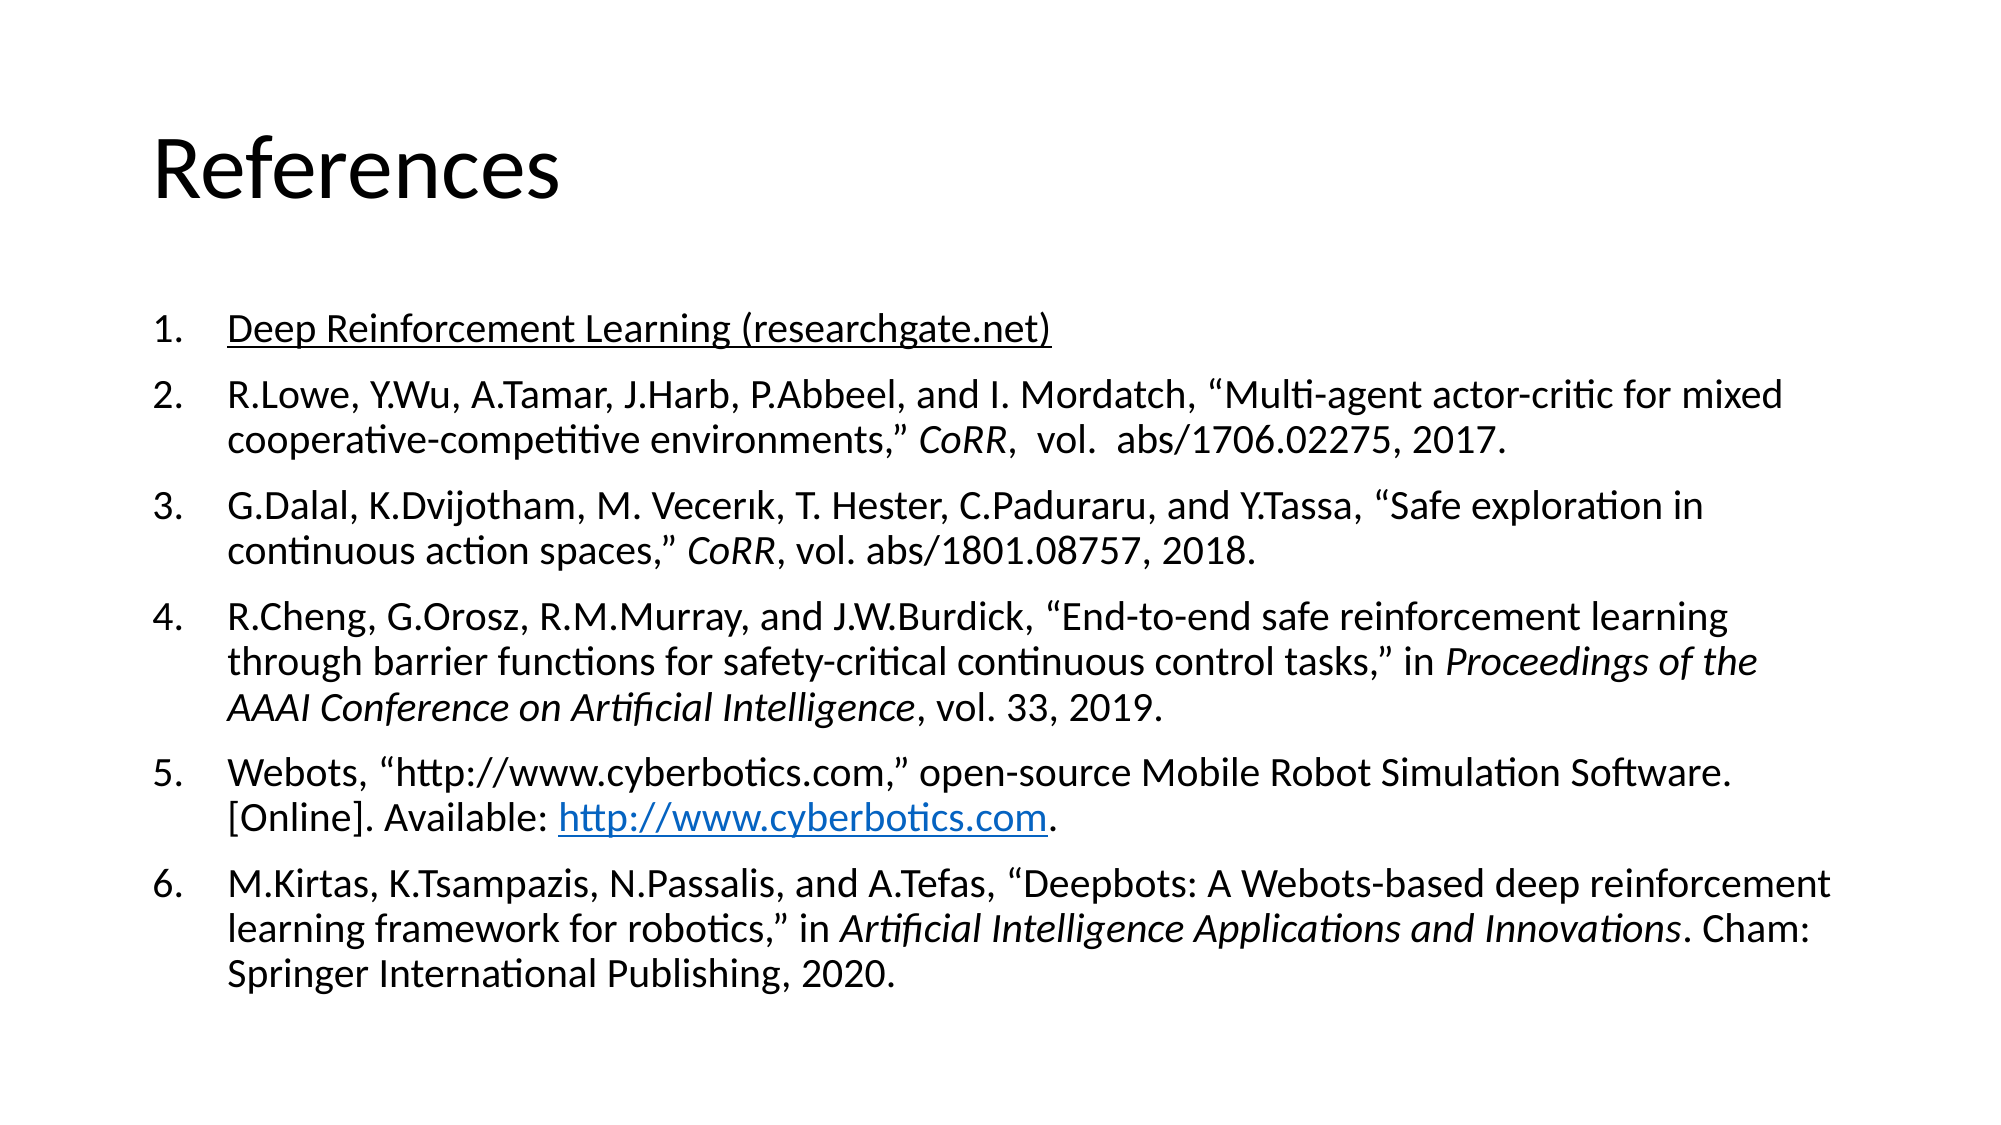

# References
Deep Reinforcement Learning (researchgate.net)
R.Lowe, Y.Wu, A.Tamar, J.Harb, P.Abbeel, and I. Mordatch, “Multi-agent actor-critic for mixed cooperative-competitive environments,” CoRR,  vol.  abs/1706.02275, 2017.
G.Dalal, K.Dvijotham, M. Vecerık, T. Hester, C.Paduraru, and Y.Tassa, “Safe exploration in continuous action spaces,” CoRR, vol. abs/1801.08757, 2018.
R.Cheng, G.Orosz, R.M.Murray, and J.W.Burdick, “End-to-end safe reinforcement learning through barrier functions for safety-critical continuous control tasks,” in Proceedings of the AAAI Conference on Artificial Intelligence, vol. 33, 2019.
Webots, “http://www.cyberbotics.com,” open-source Mobile Robot Simulation Software. [Online]. Available: http://www.cyberbotics.com.
M.Kirtas, K.Tsampazis, N.Passalis, and A.Tefas, “Deepbots: A Webots-based deep reinforcement learning framework for robotics,” in Artificial Intelligence Applications and Innovations. Cham: Springer International Publishing, 2020.